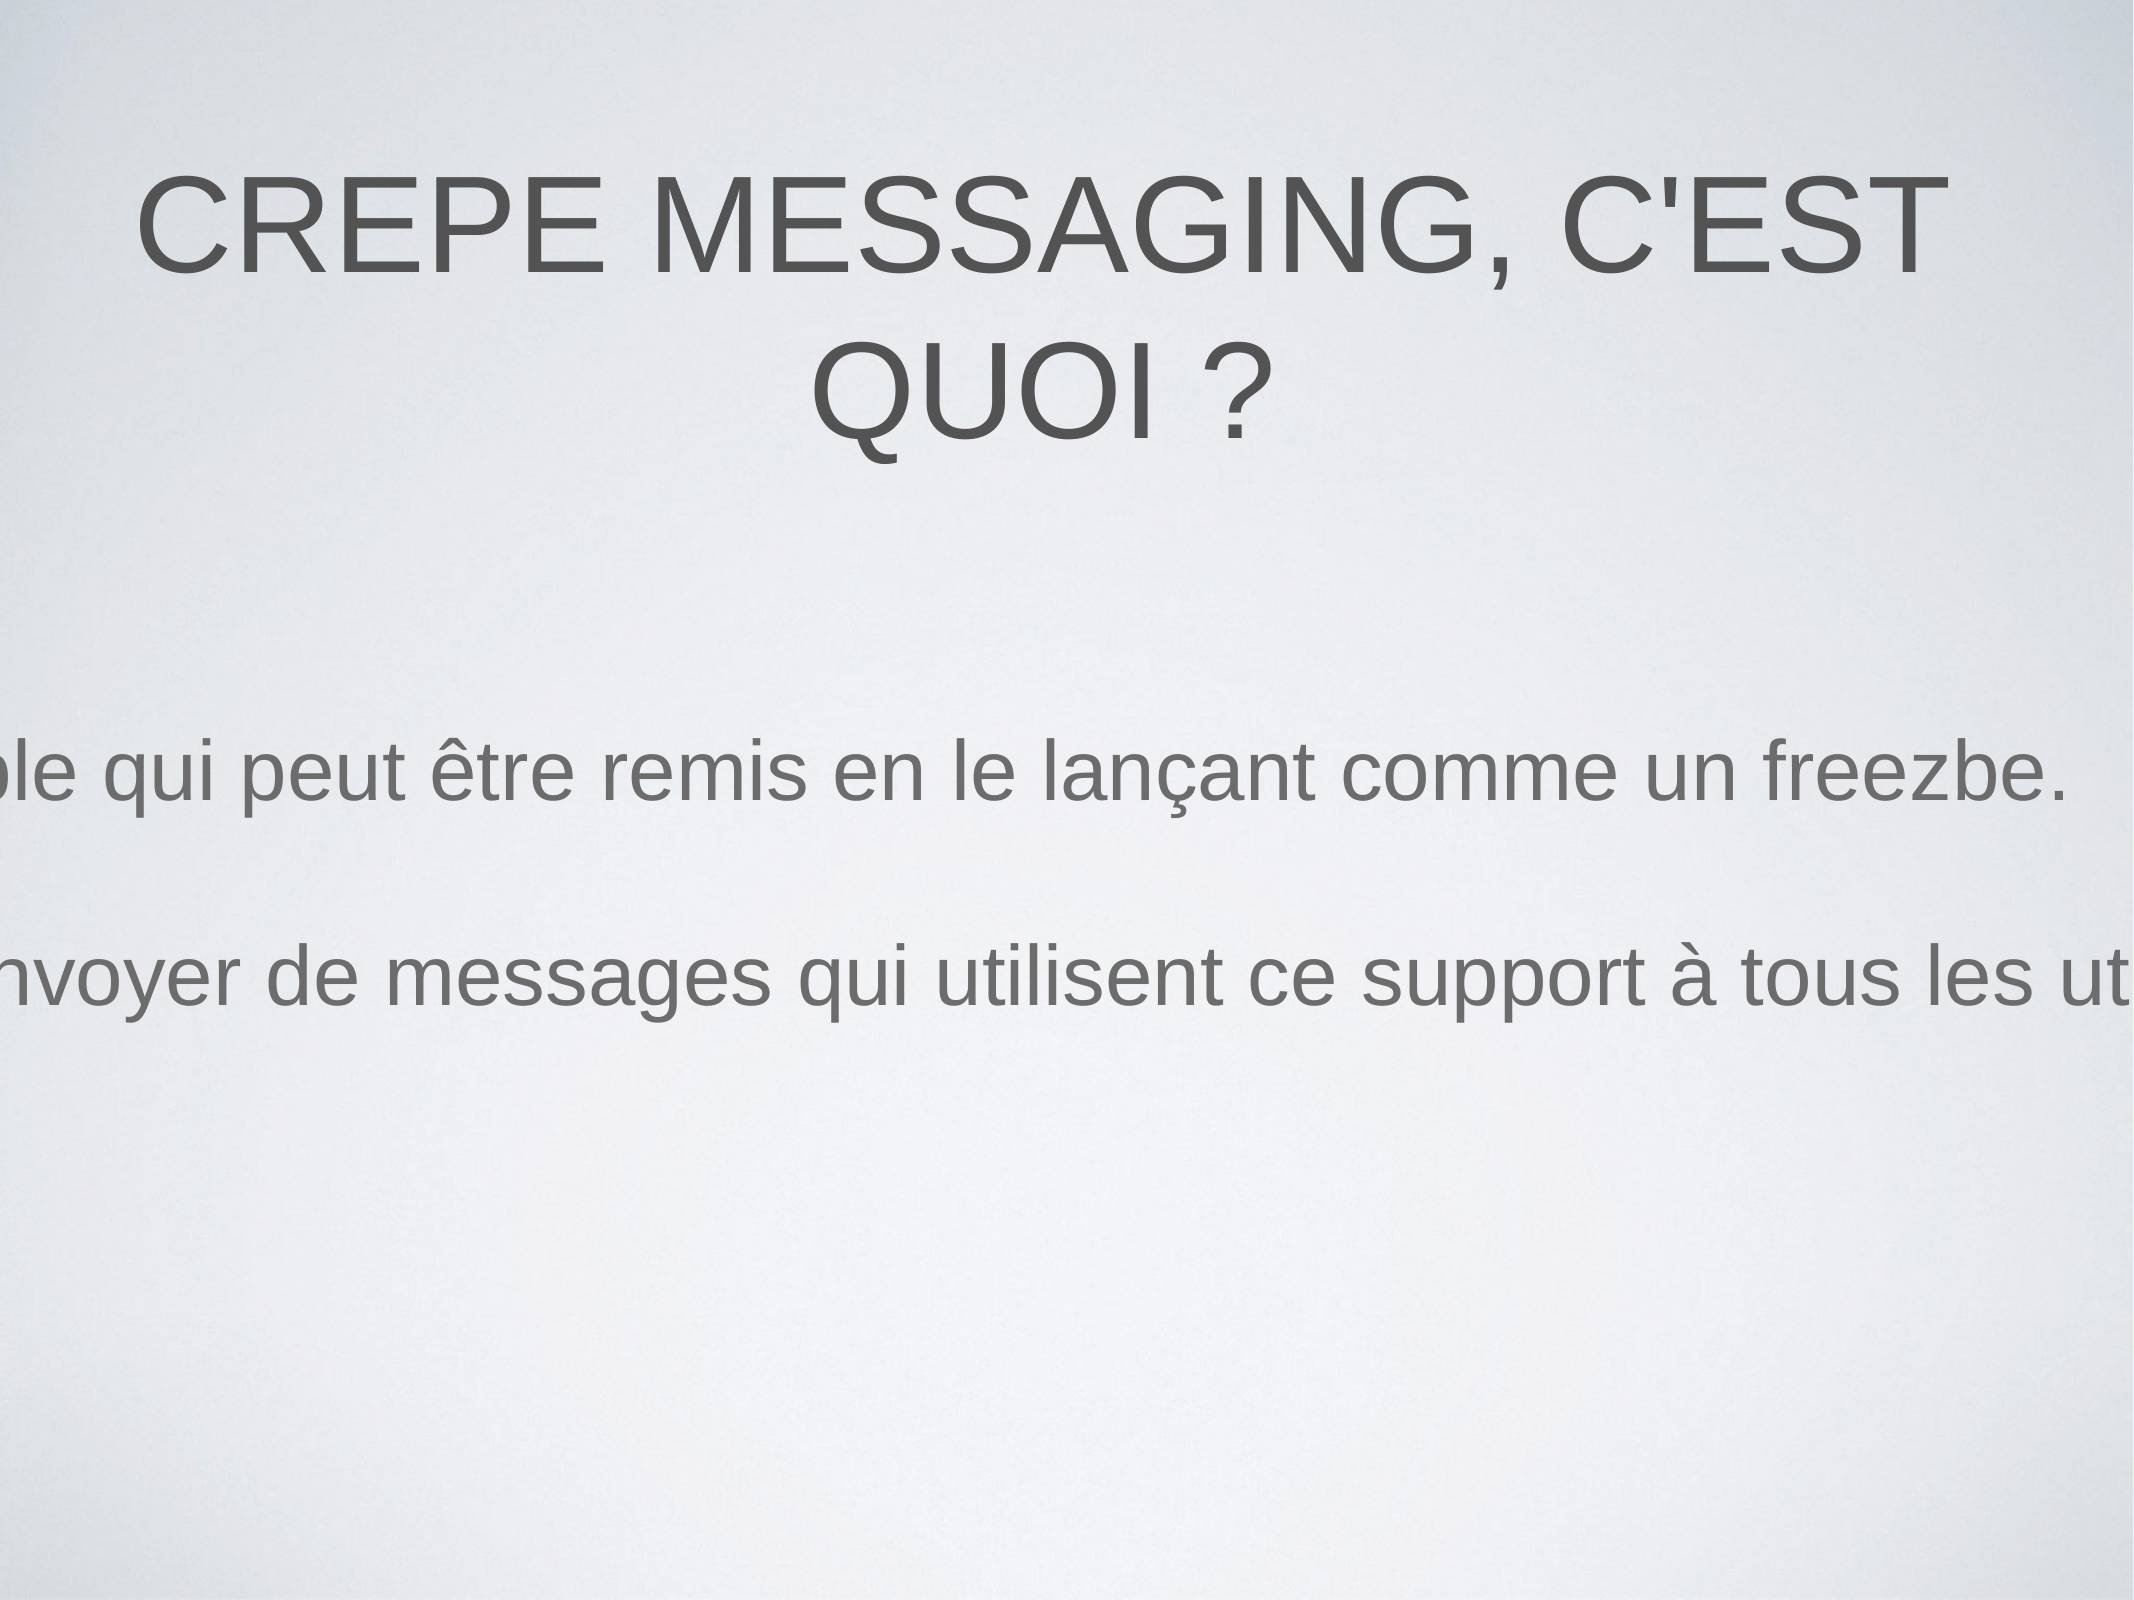

# Crepe Messaging, c'est quoi ?
Une crêpe est un support comestible qui peut être remis en le lançant comme un freezbe.

Crepe Messaging vous permet d'envoyer de messages qui utilisent ce support à tous les utilisateurs inscrits sur la plateforme.